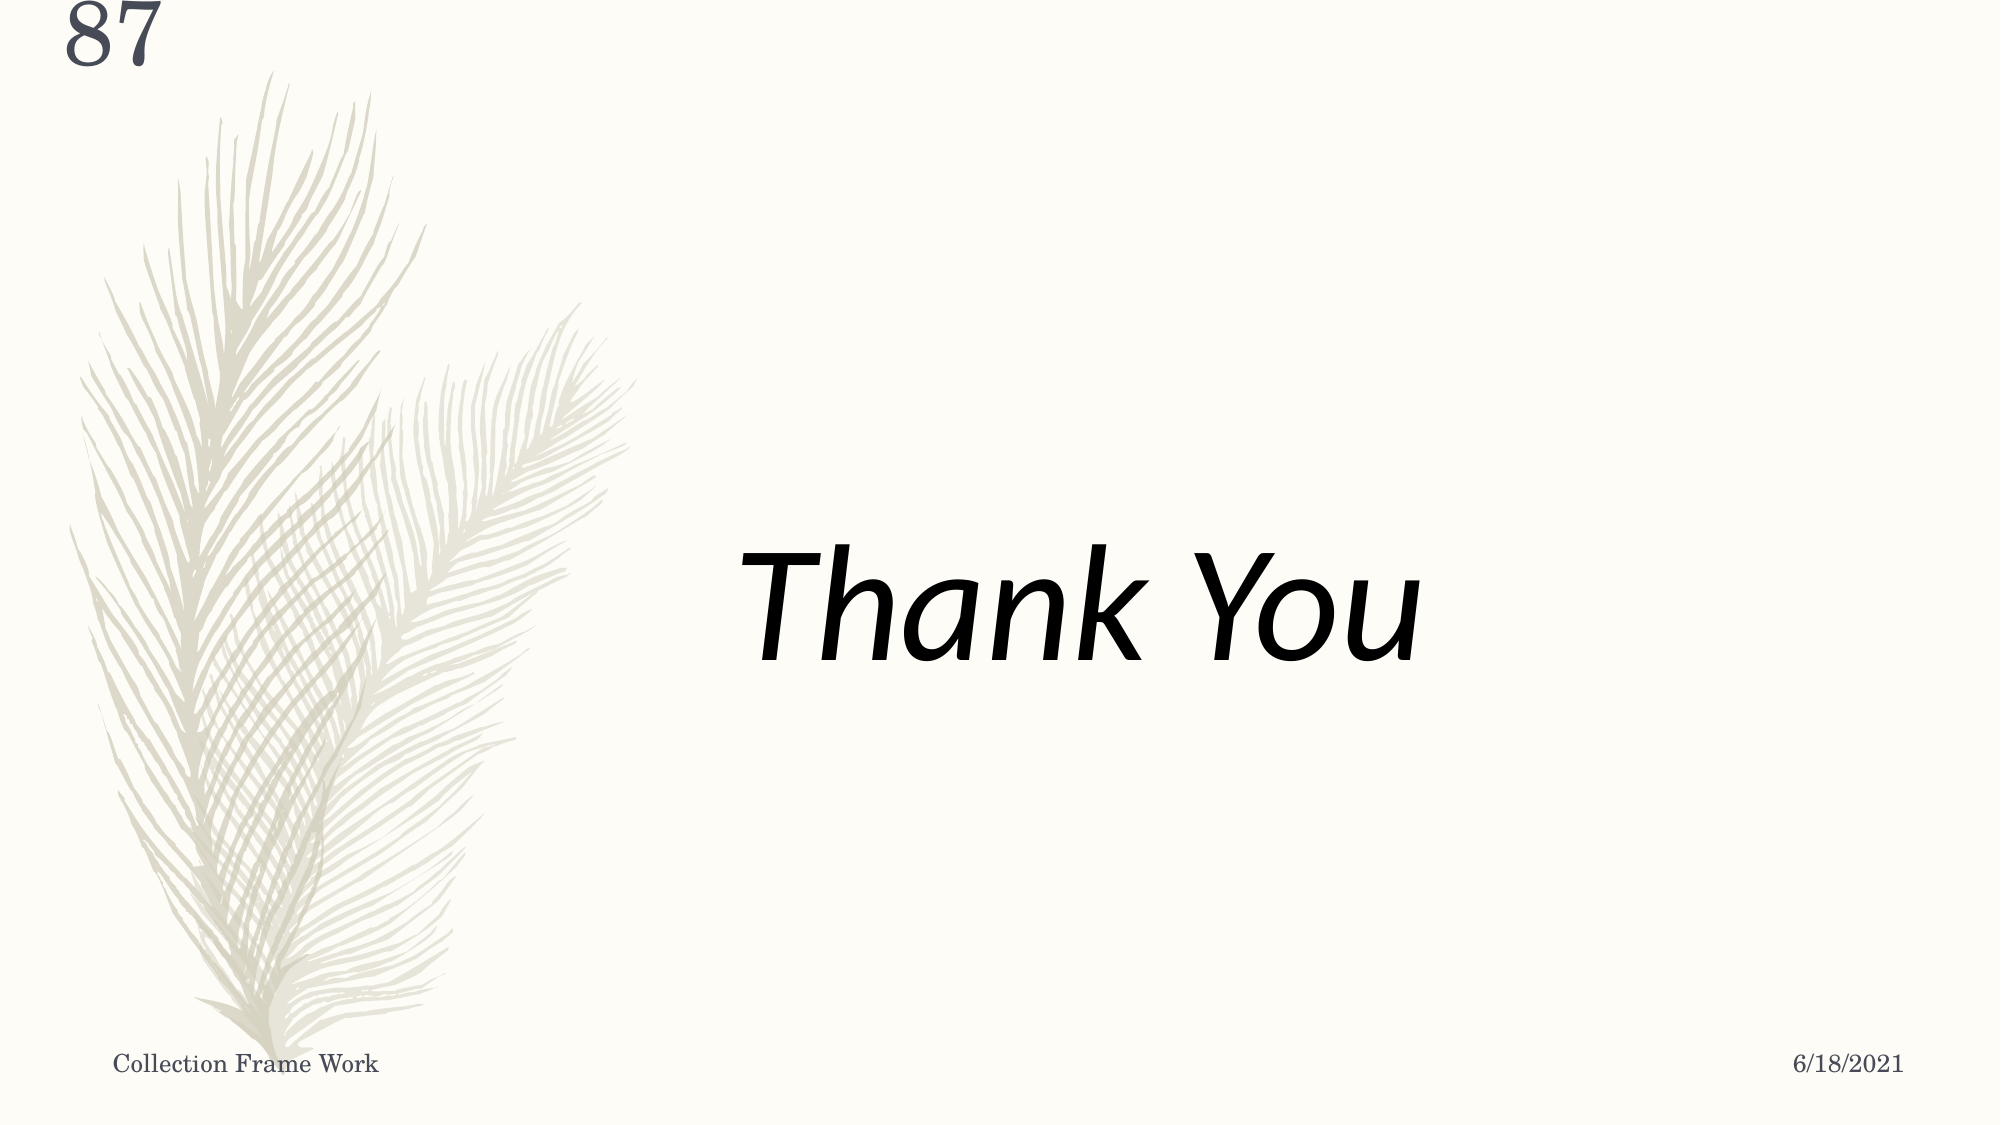

87
Thank You
Collection Frame Work
6/18/2021